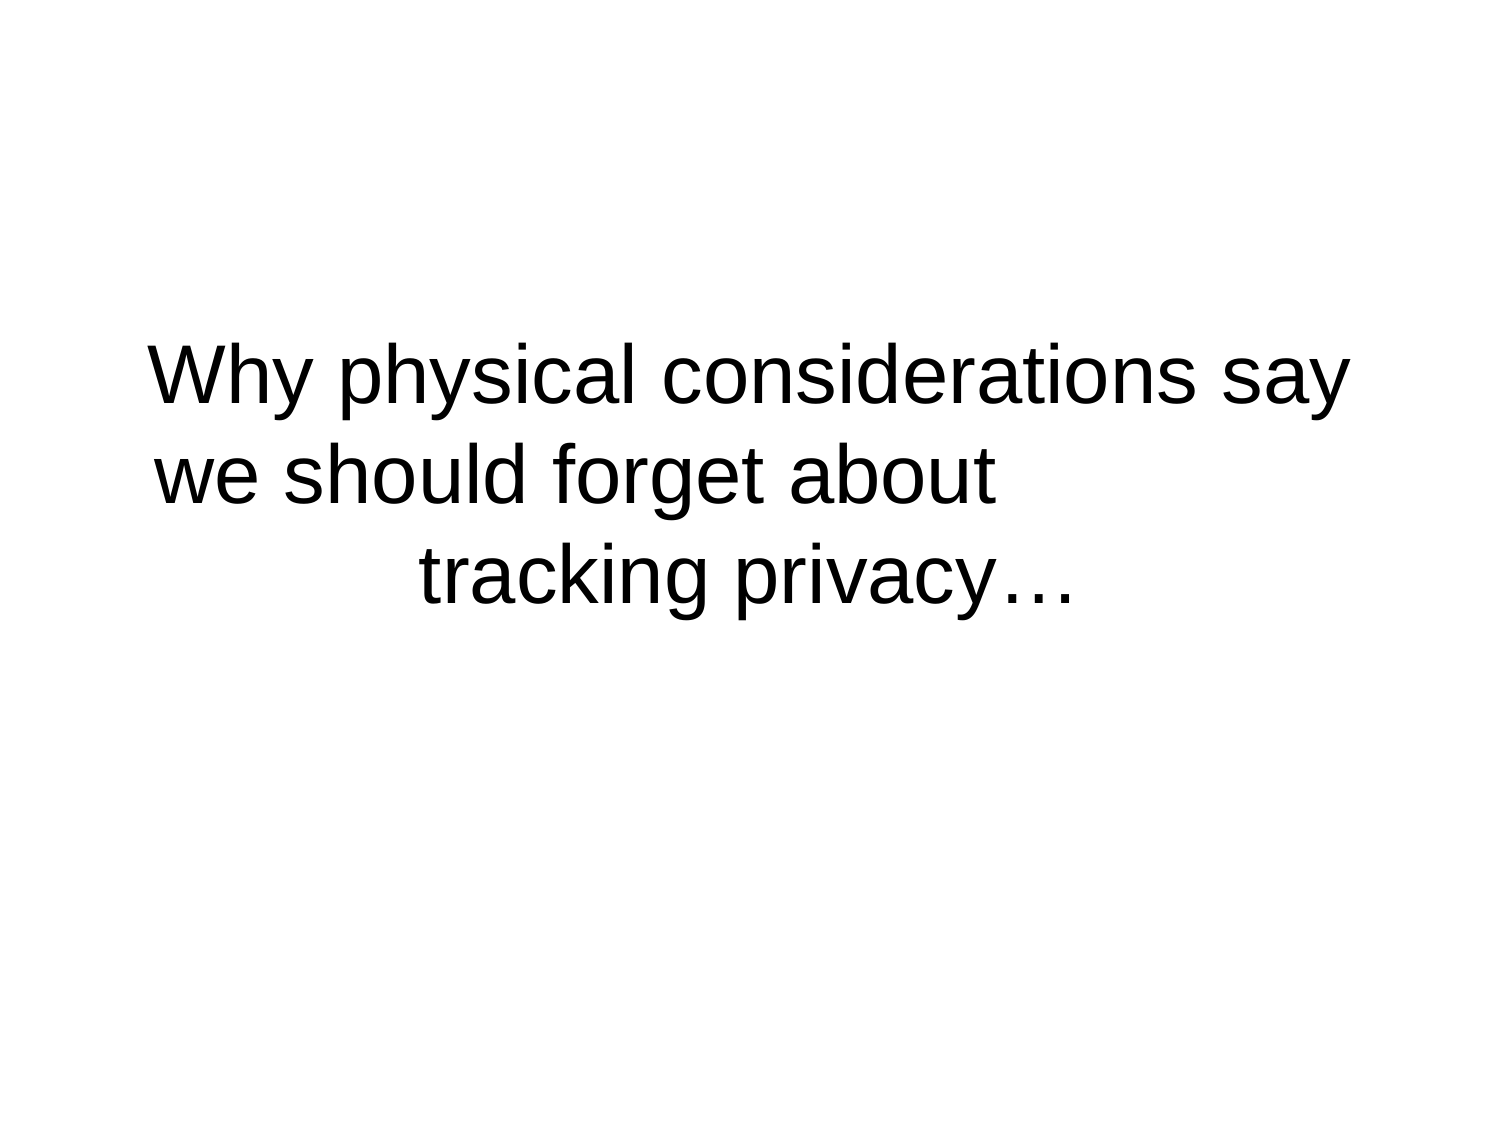

# Why physical considerations say we should forget about                tracking privacy…